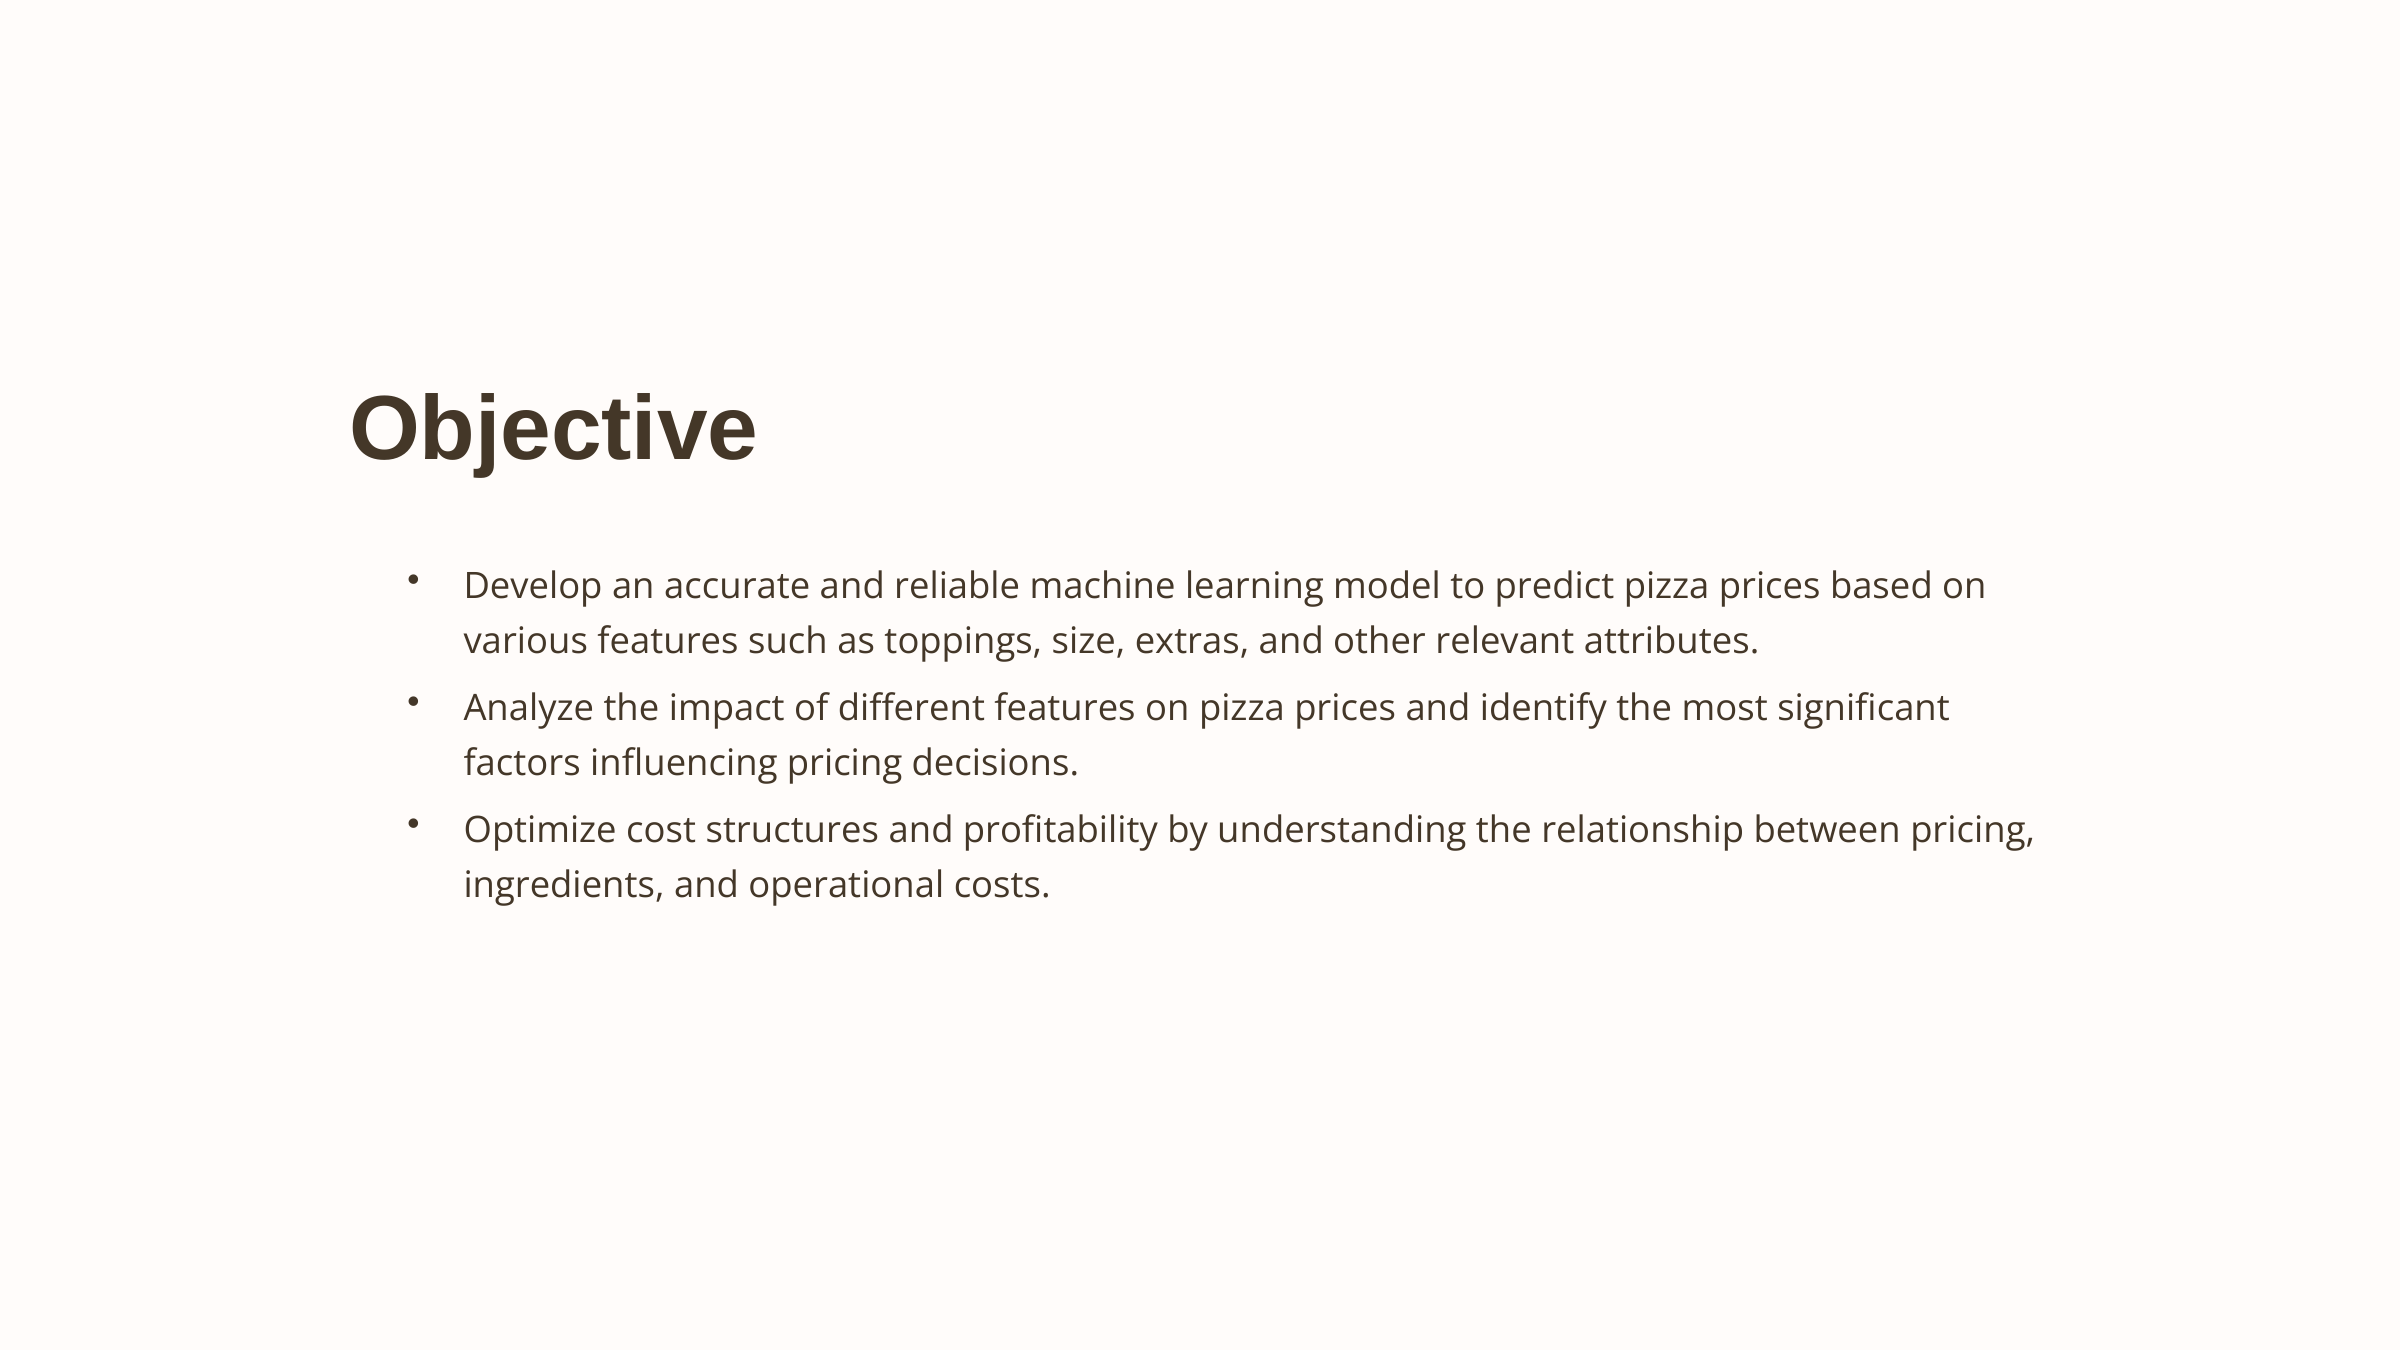

Objective
Develop an accurate and reliable machine learning model to predict pizza prices based on various features such as toppings, size, extras, and other relevant attributes.
Analyze the impact of different features on pizza prices and identify the most significant factors influencing pricing decisions.
Optimize cost structures and profitability by understanding the relationship between pricing, ingredients, and operational costs.